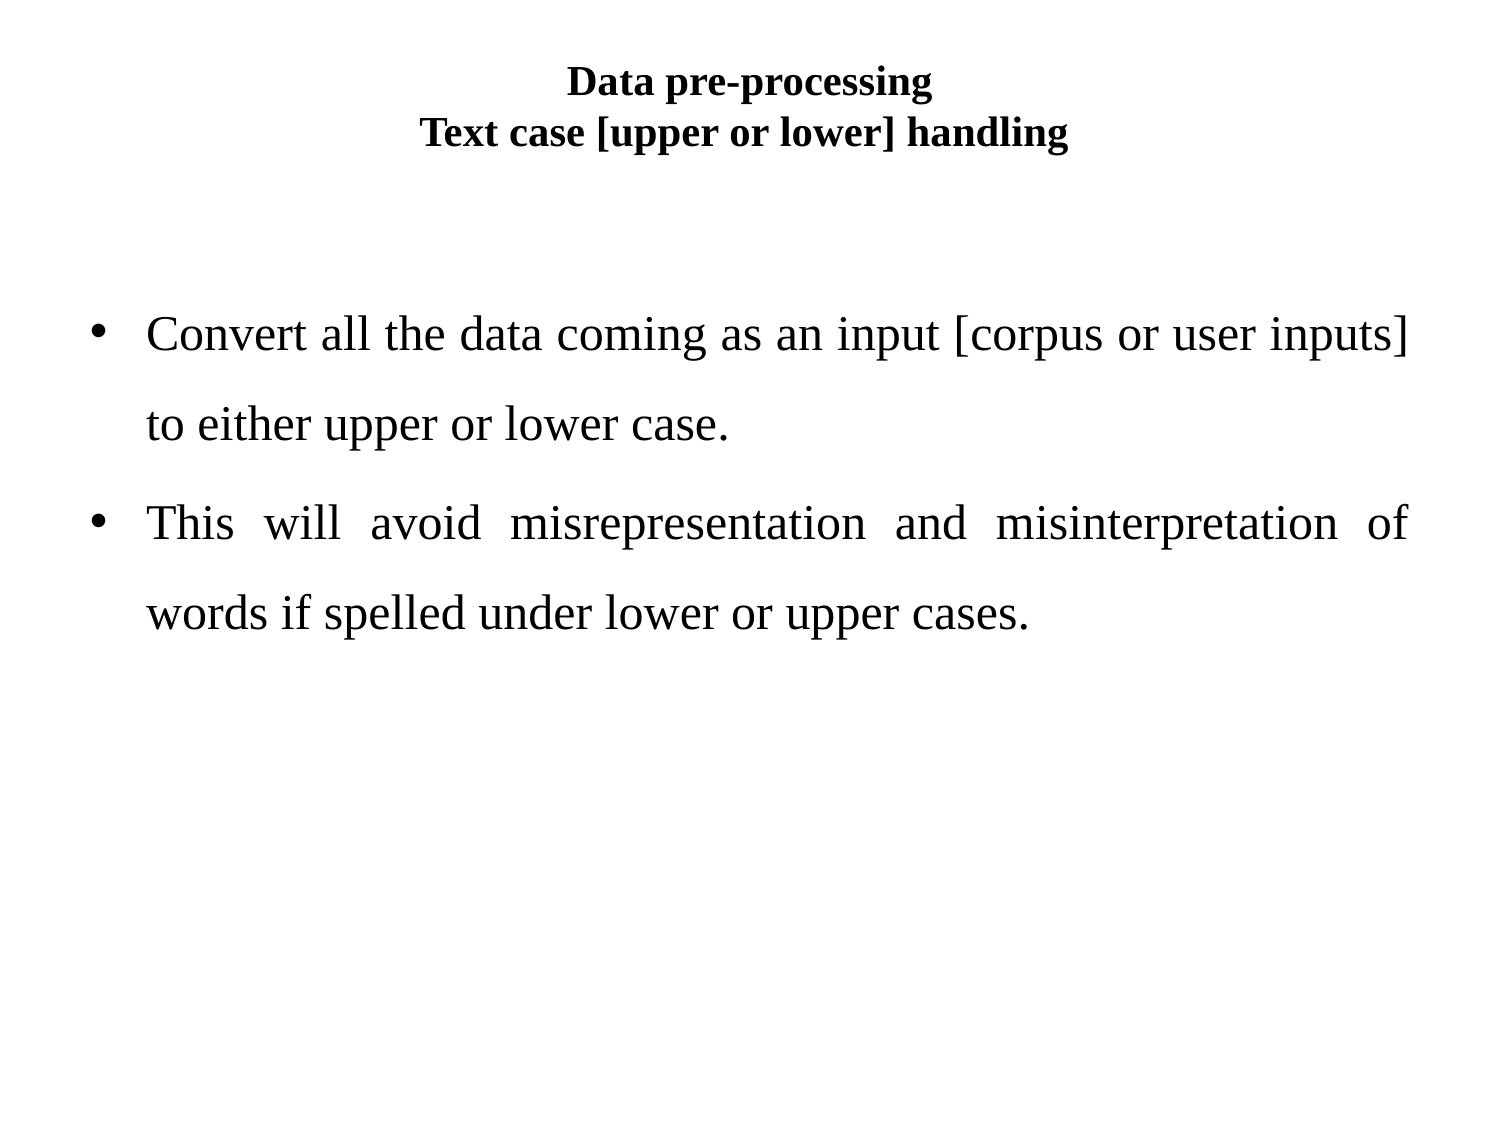

# Data pre-processing Text case [upper or lower] handling
Convert all the data coming as an input [corpus or user inputs] to either upper or lower case.
This will avoid misrepresentation and misinterpretation of words if spelled under lower or upper cases.